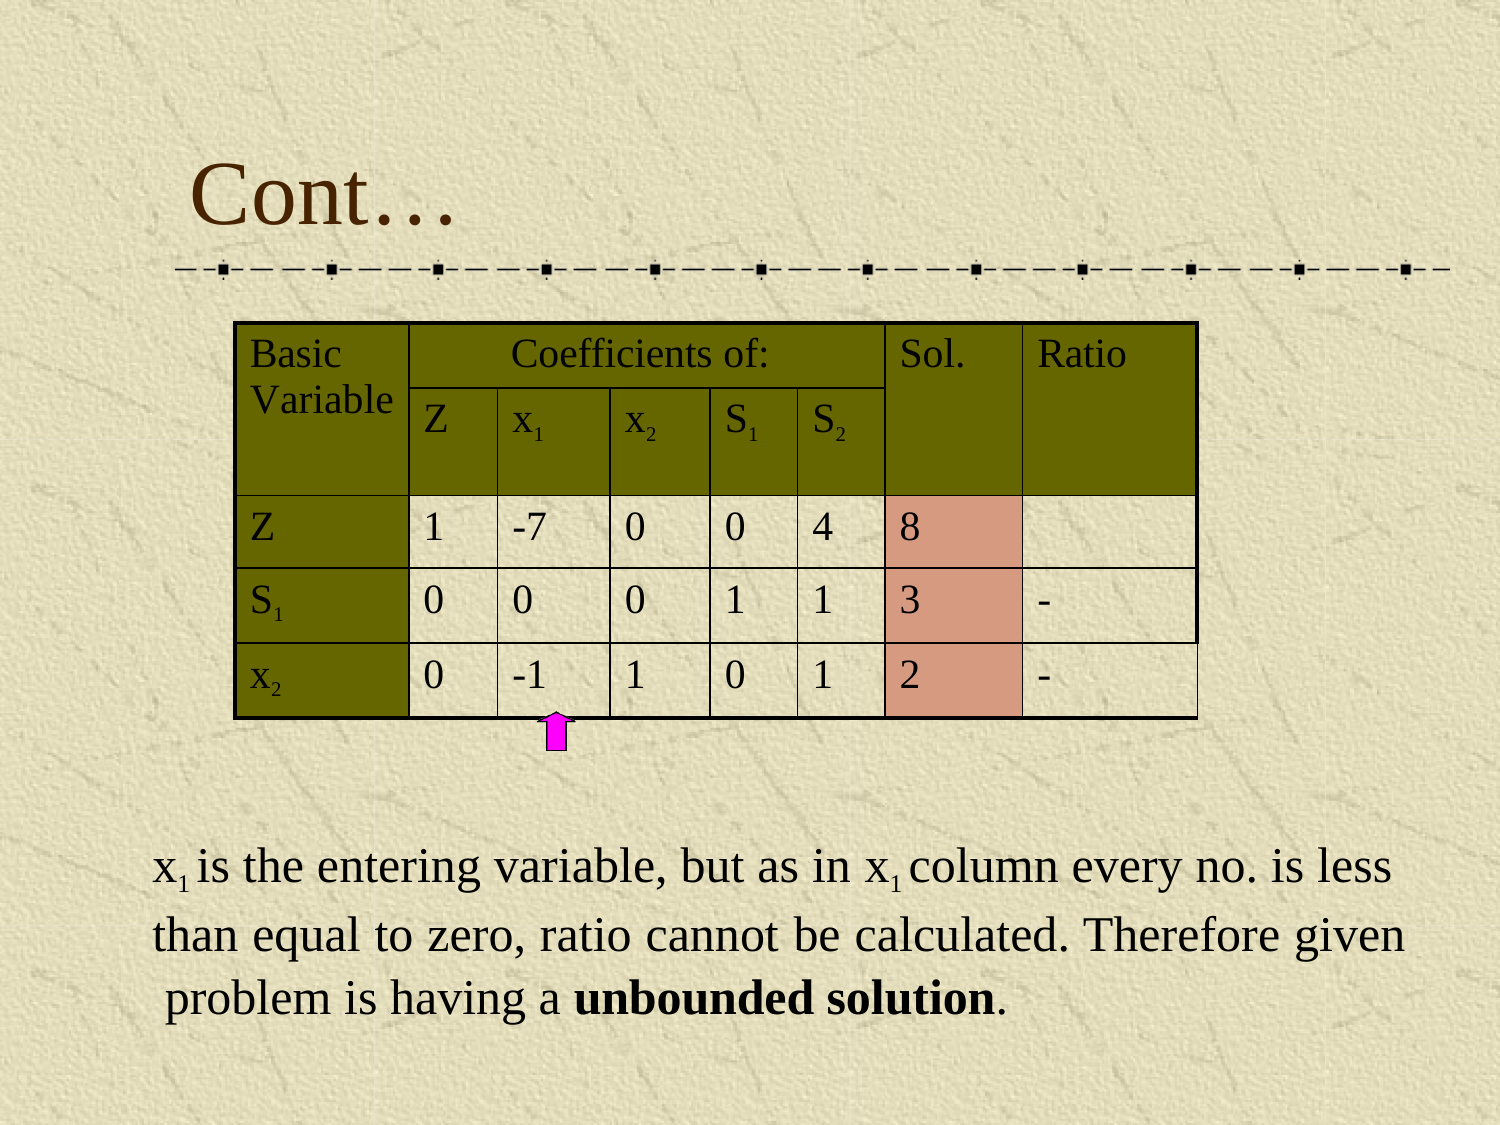

# Cont…

| Basic Variable | Coefficients of: |  |  |  |  | Sol. | Ratio |
| --- | --- | --- | --- | --- | --- | --- | --- |
|  | Z | x1 | x2 | S1 | S2 |  |  |
| Z | 1 | -7 | 0 | 0 | 4 | 8 |  |
| S1 | 0 | 0 | 0 | 1 | 1 | 3 | - |
| x2 | 0 | -1 | 1 | 0 | 1 | 2 | - |

x1 is the entering variable, but as in x1 column every no. is less  than equal to zero, ratio cannot be calculated. Therefore given  problem is having a unbounded solution.